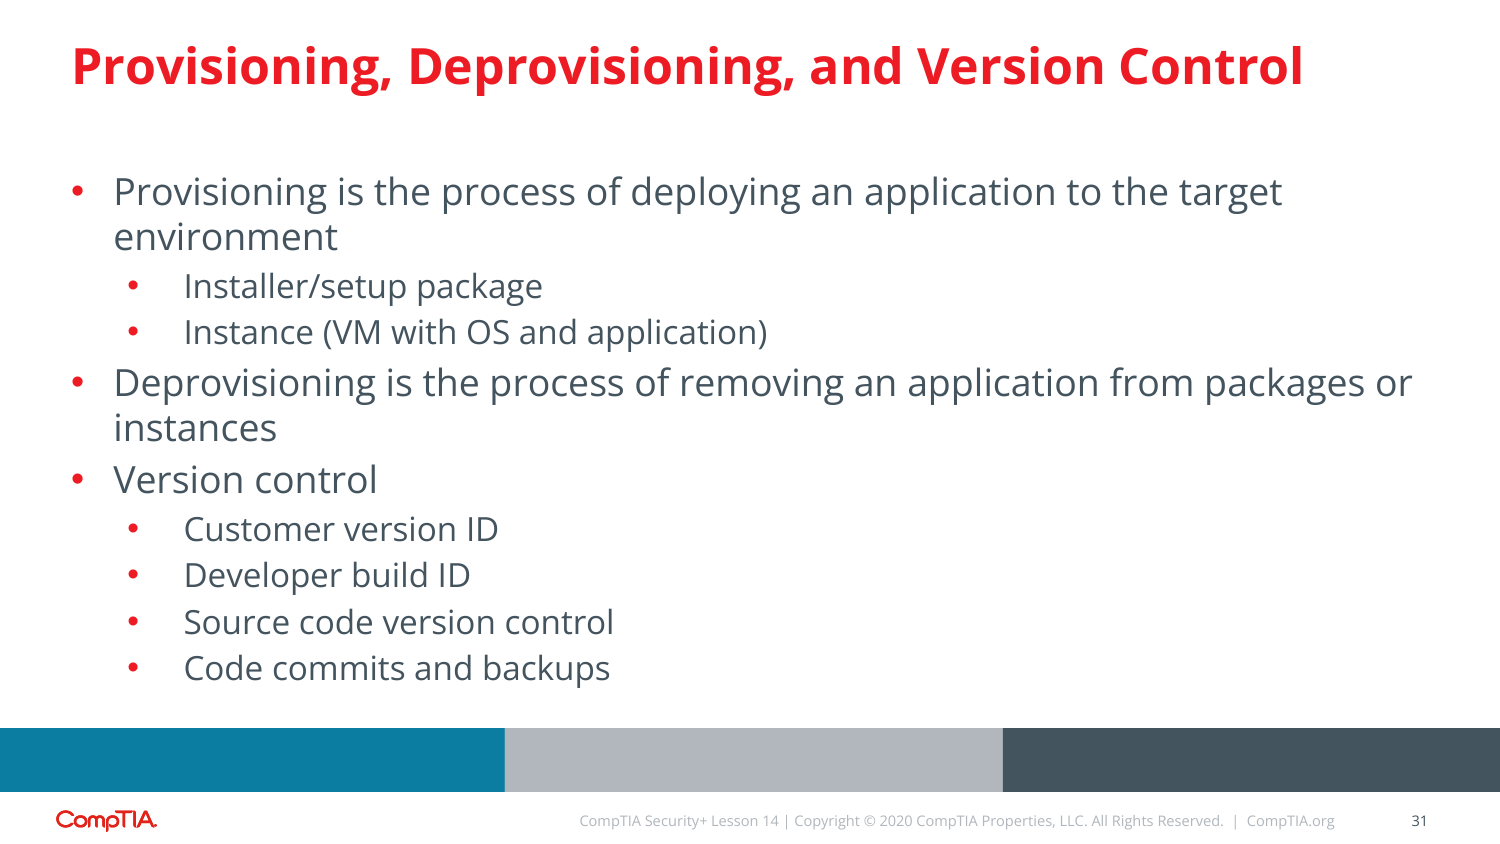

# Provisioning, Deprovisioning, and Version Control
Provisioning is the process of deploying an application to the target environment
Installer/setup package
Instance (VM with OS and application)
Deprovisioning is the process of removing an application from packages or instances
Version control
Customer version ID
Developer build ID
Source code version control
Code commits and backups
CompTIA Security+ Lesson 14 | Copyright © 2020 CompTIA Properties, LLC. All Rights Reserved.  |  CompTIA.org
31